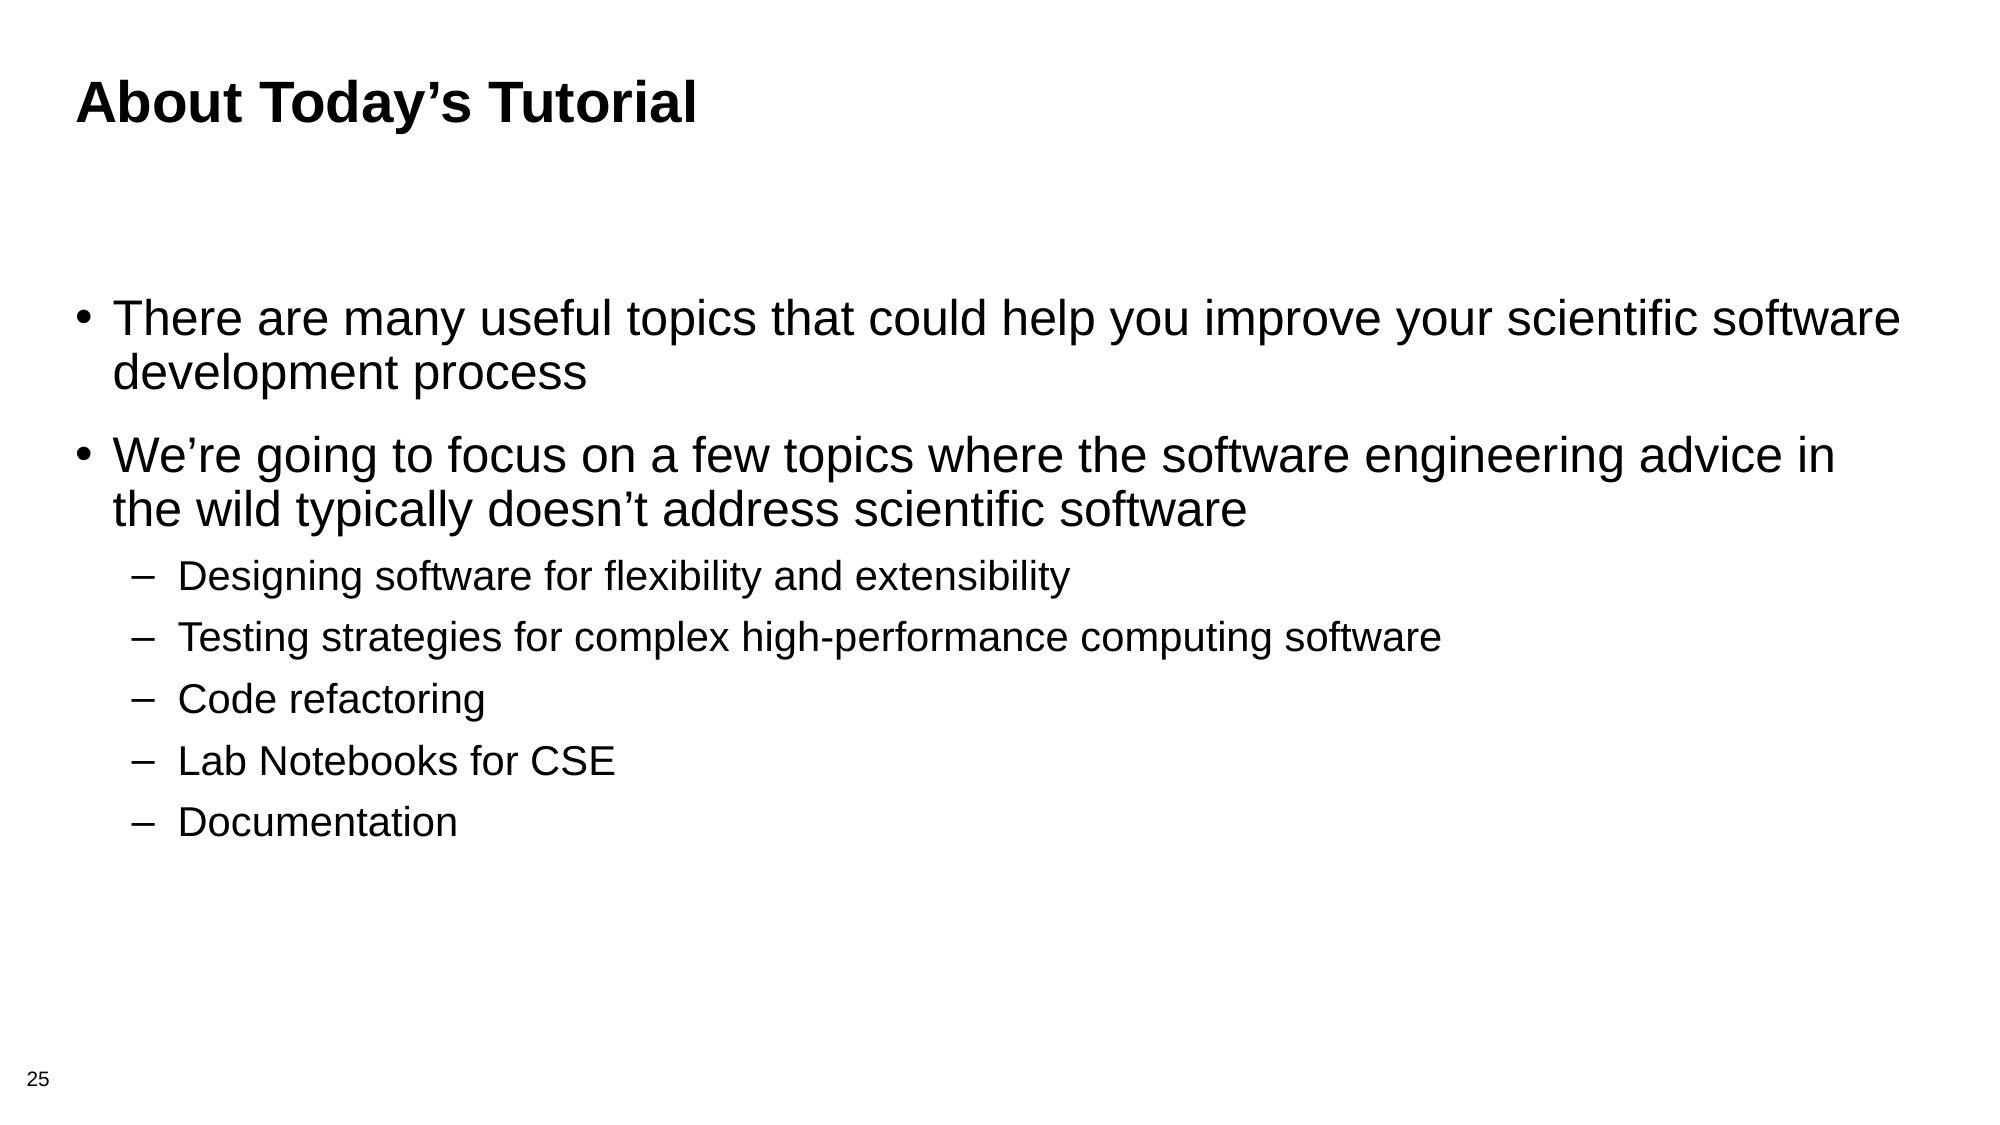

# About Today’s Tutorial
There are many useful topics that could help you improve your scientific software development process
We’re going to focus on a few topics where the software engineering advice in the wild typically doesn’t address scientific software
Designing software for flexibility and extensibility
Testing strategies for complex high-performance computing software
Code refactoring
Lab Notebooks for CSE
Documentation